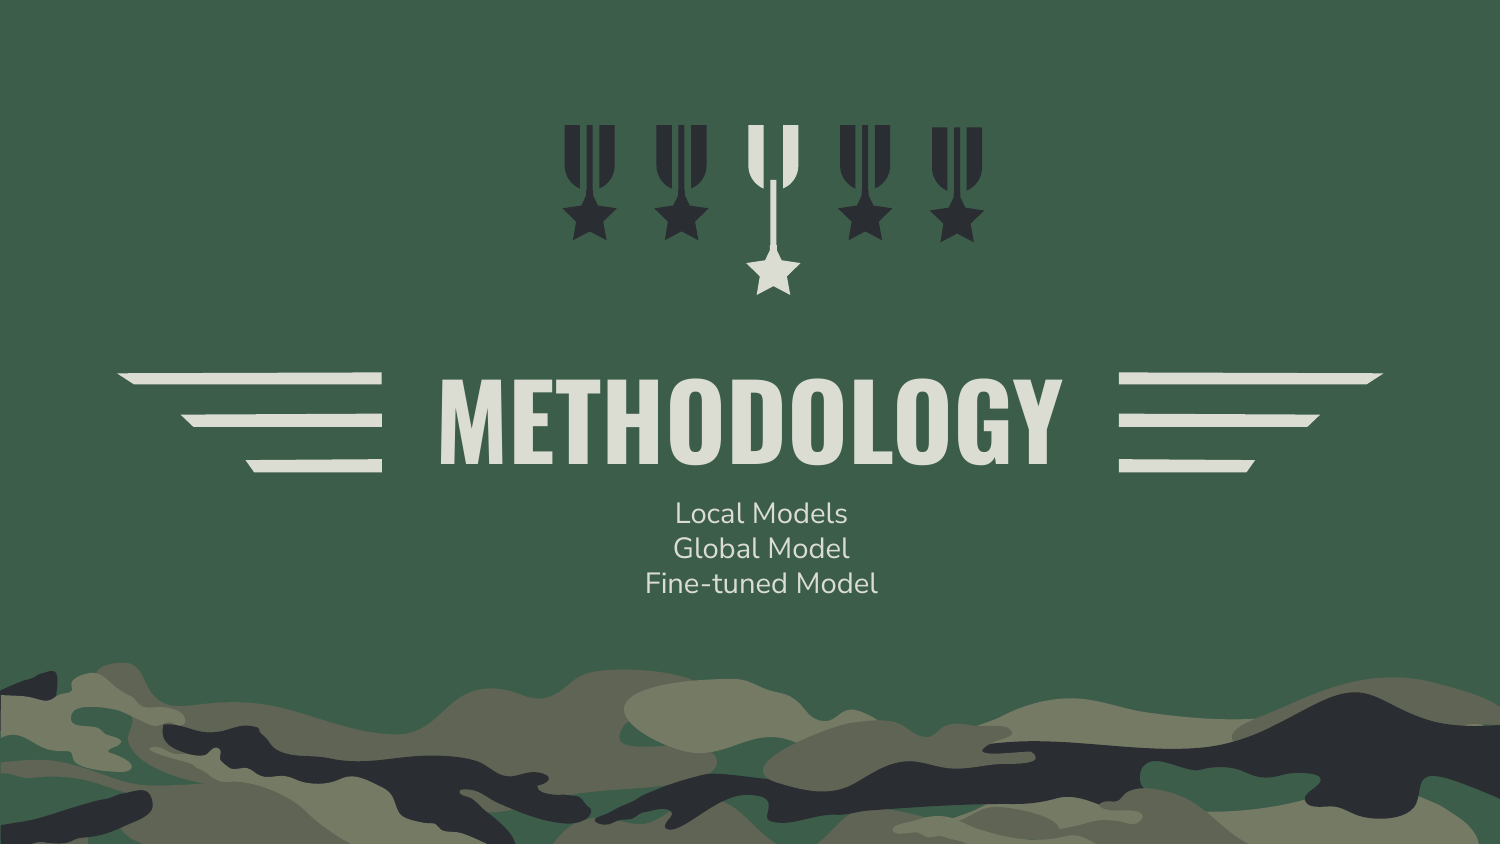

# METHODOLOGY

Local Models
Global Model
Fine-tuned Model